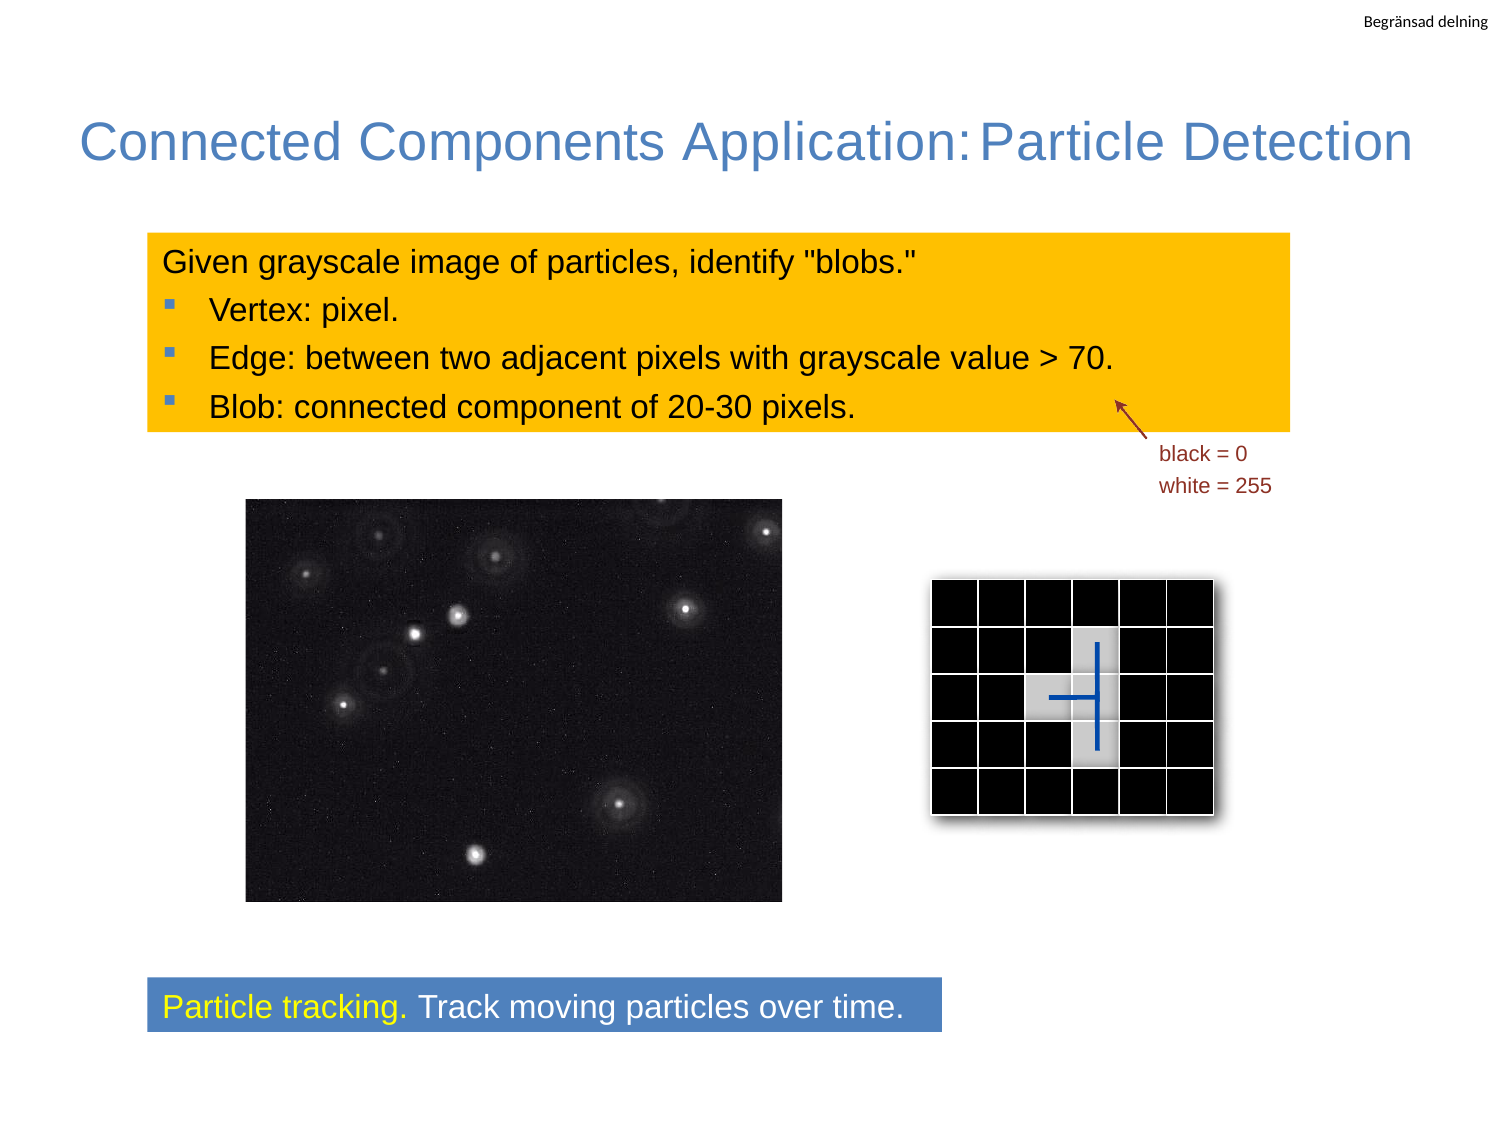

# Connected Components Application:	Particle Detection
Given grayscale image of particles, identify "blobs."
Vertex: pixel.
Edge: between two adjacent pixels with grayscale value > 70.
Blob: connected component of 20-30 pixels.

black = 0
white = 255

Particle tracking. Track moving particles over time.